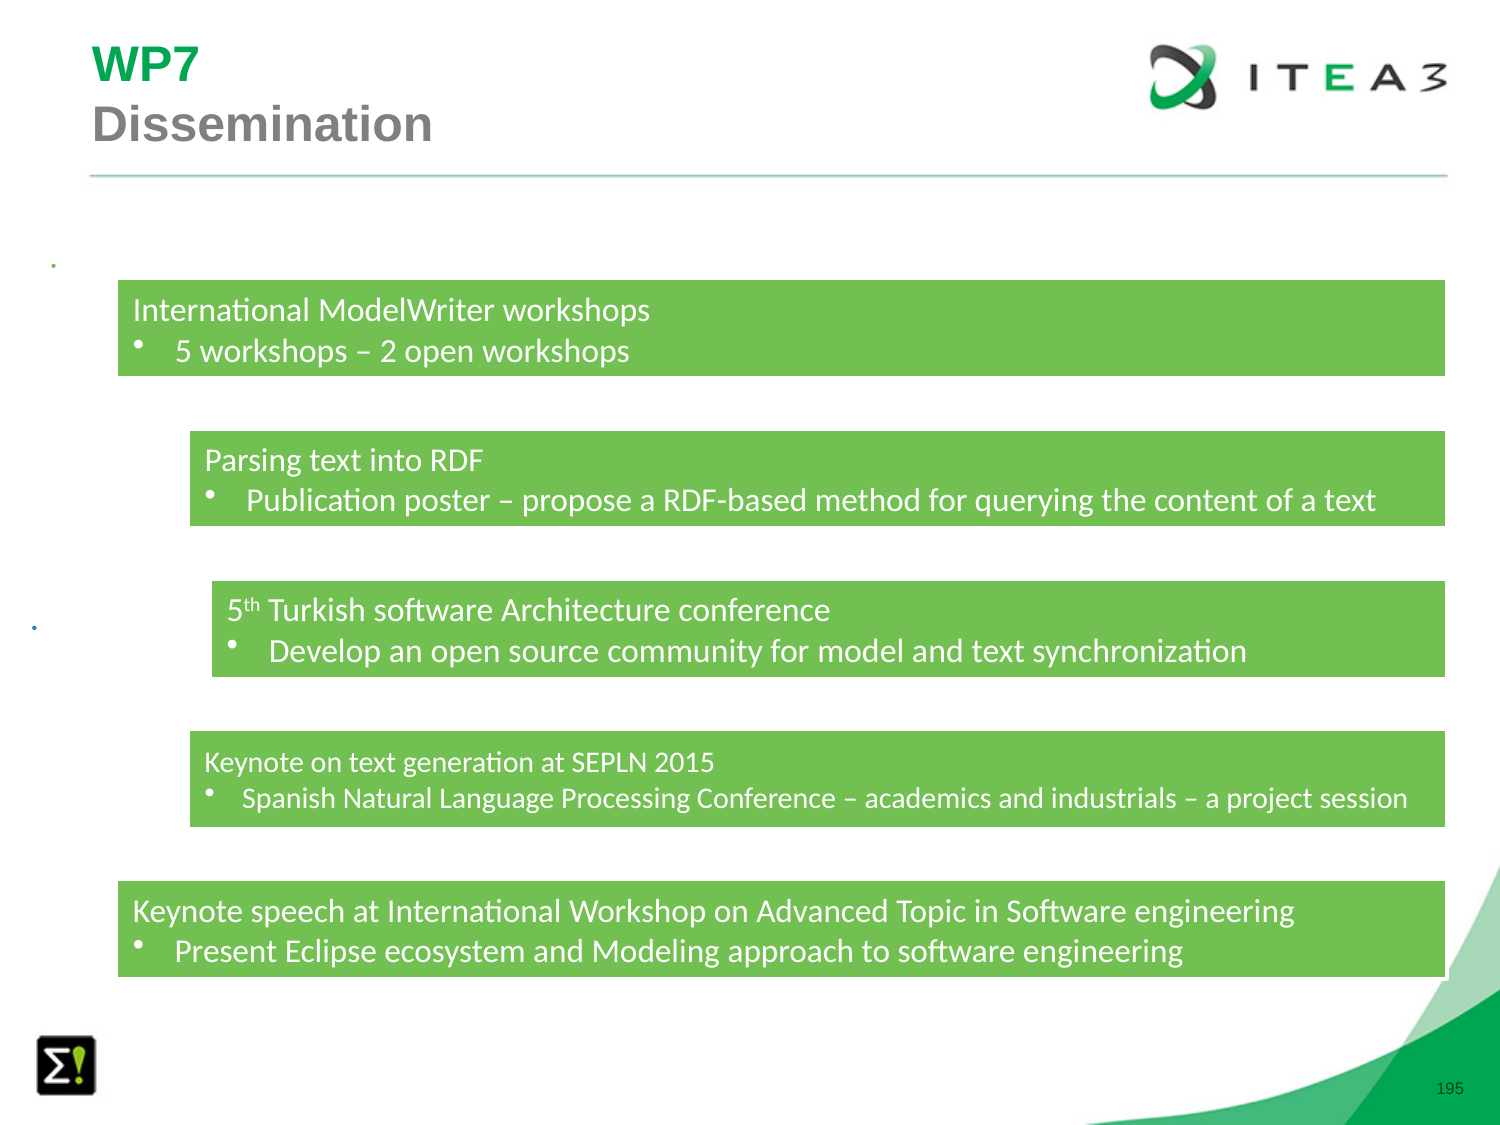

# WP7 Dissemination
International ModelWriter workshops
Parsing text into RDF
5th Turkish software Architecture conference
5 workshops – 2 open workshops
Keynote on text generation at SEPLN 2015
Keynote speech at International Workshop on Advanced Topic in Software engineering
Publication poster – propose a RDF-based method for querying the content of a text
Develop an open source community for model and text synchronization
Spanish Natural Language Processing Conference – academics and industrials – a project session
Present Eclipse ecosystem and Modeling approach to software engineering